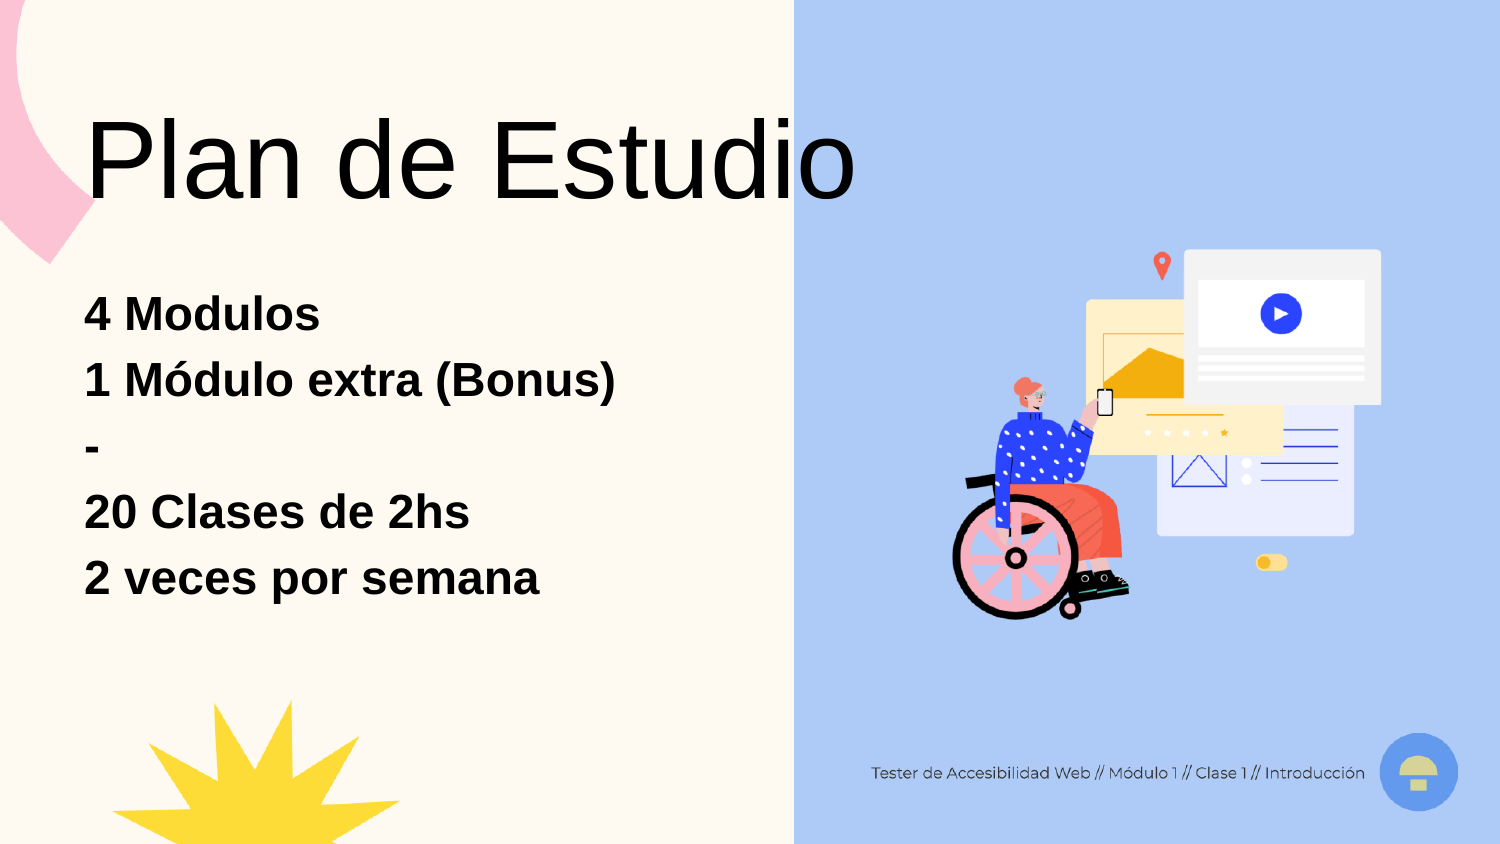

Plan de Estudio
4 Modulos
1 Módulo extra (Bonus)
-
20 Clases de 2hs
2 veces por semana